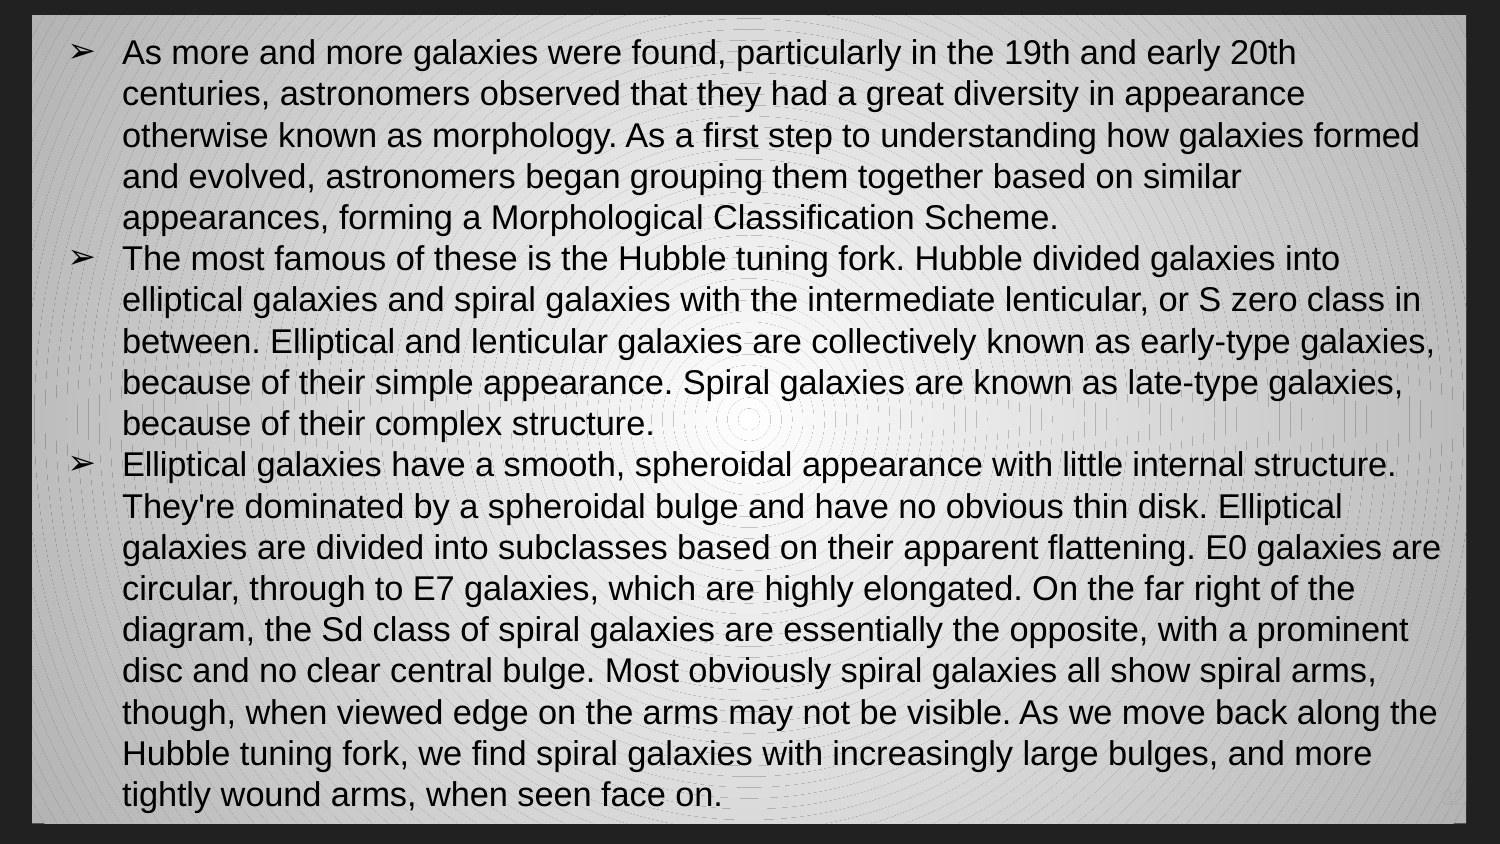

# As more and more galaxies were found, particularly in the 19th and early 20th centuries, astronomers observed that they had a great diversity in appearance otherwise known as morphology. As a first step to understanding how galaxies formed and evolved, astronomers began grouping them together based on similar appearances, forming a Morphological Classification Scheme.
The most famous of these is the Hubble tuning fork. Hubble divided galaxies into elliptical galaxies and spiral galaxies with the intermediate lenticular, or S zero class in between. Elliptical and lenticular galaxies are collectively known as early-type galaxies, because of their simple appearance. Spiral galaxies are known as late-type galaxies, because of their complex structure.
Elliptical galaxies have a smooth, spheroidal appearance with little internal structure. They're dominated by a spheroidal bulge and have no obvious thin disk. Elliptical galaxies are divided into subclasses based on their apparent flattening. E0 galaxies are circular, through to E7 galaxies, which are highly elongated. On the far right of the diagram, the Sd class of spiral galaxies are essentially the opposite, with a prominent disc and no clear central bulge. Most obviously spiral galaxies all show spiral arms, though, when viewed edge on the arms may not be visible. As we move back along the Hubble tuning fork, we find spiral galaxies with increasingly large bulges, and more tightly wound arms, when seen face on.

32